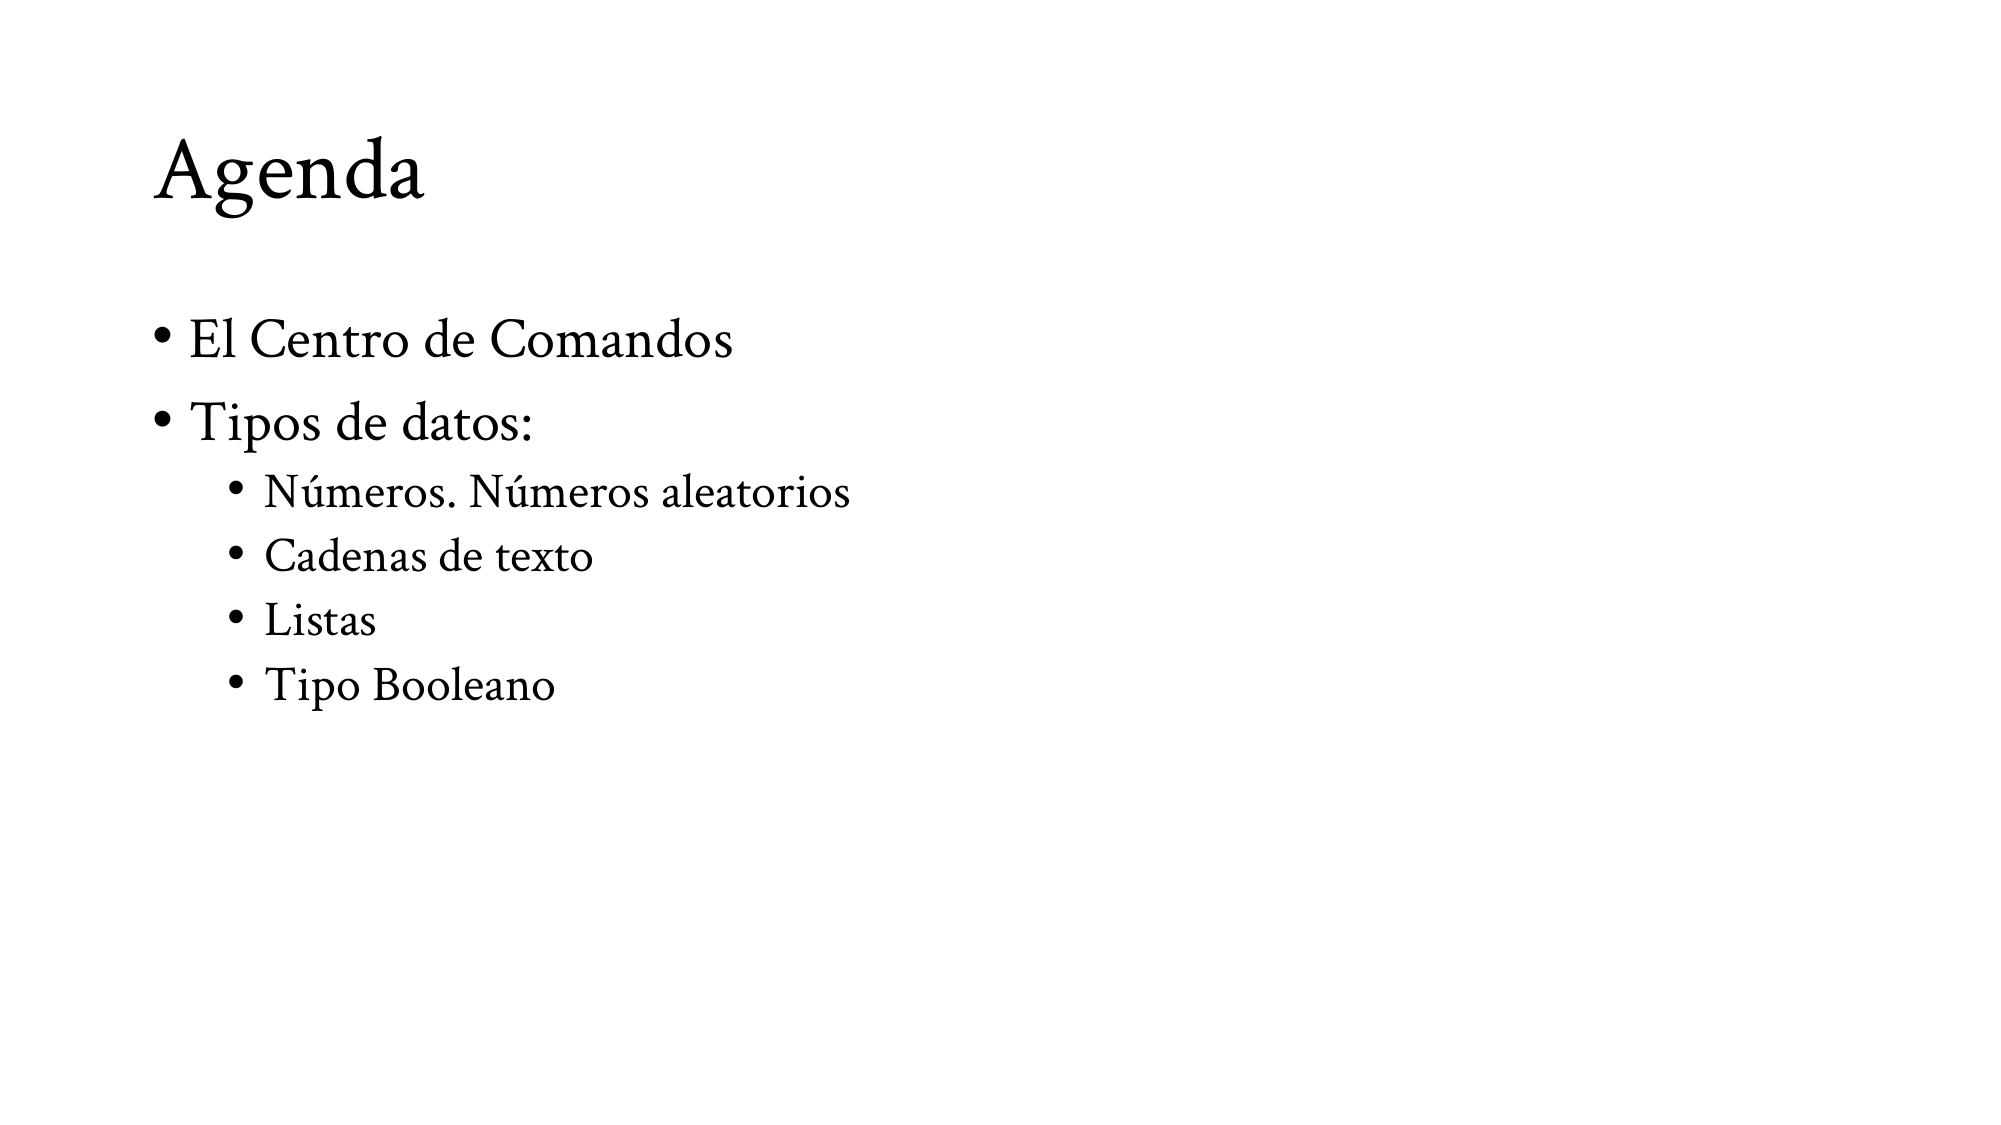

# Agenda
El Centro de Comandos
Tipos de datos:
Números. Números aleatorios
Cadenas de texto
Listas
Tipo Booleano